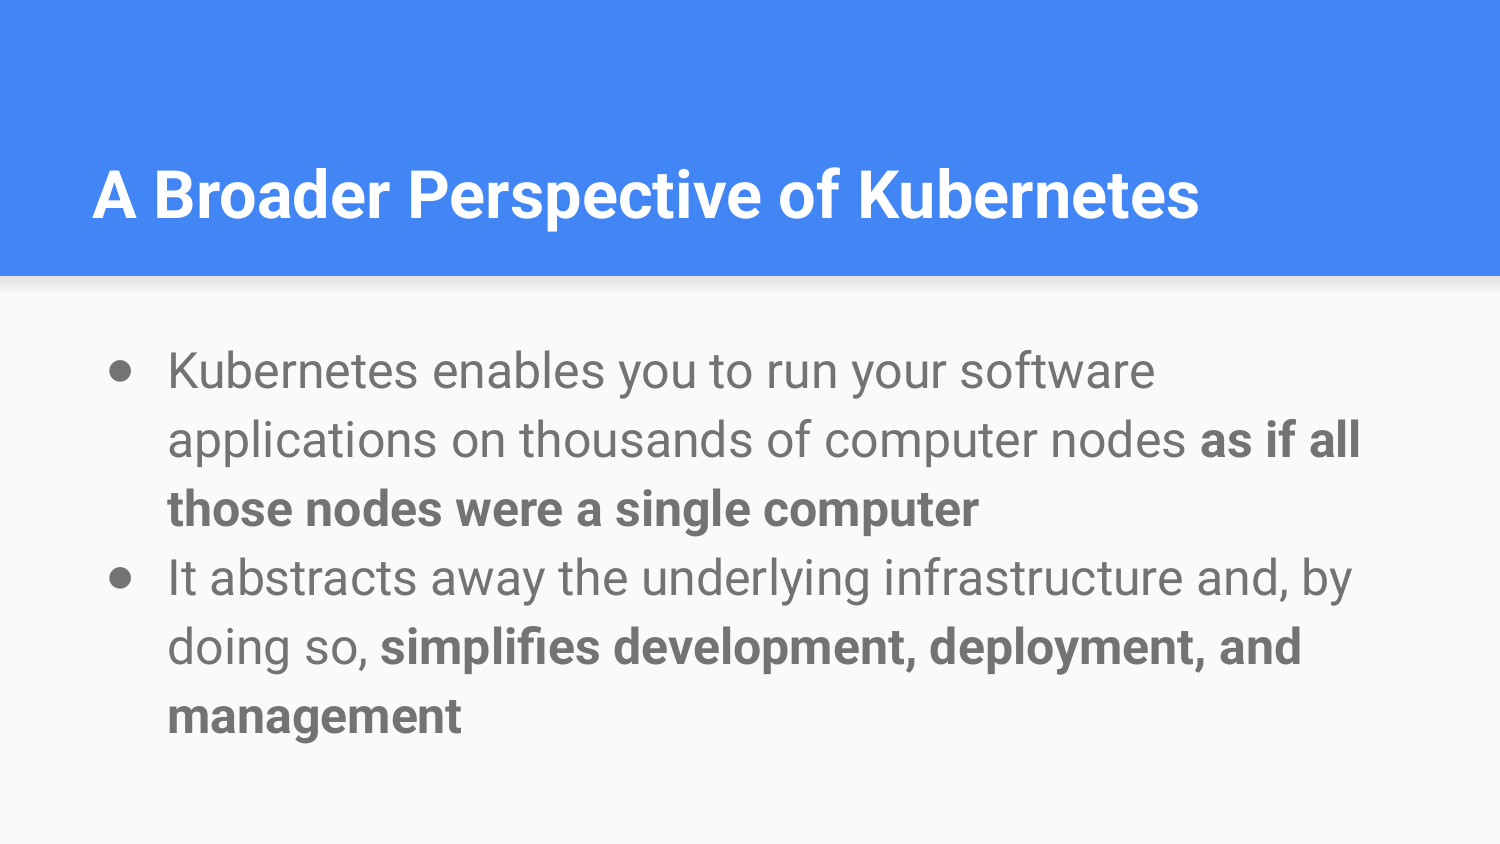

# A Broader Perspective of Kubernetes
Kubernetes enables you to run your software applications on thousands of computer nodes as if all those nodes were a single computer
It abstracts away the underlying infrastructure and, by doing so, simplifies development, deployment, and management